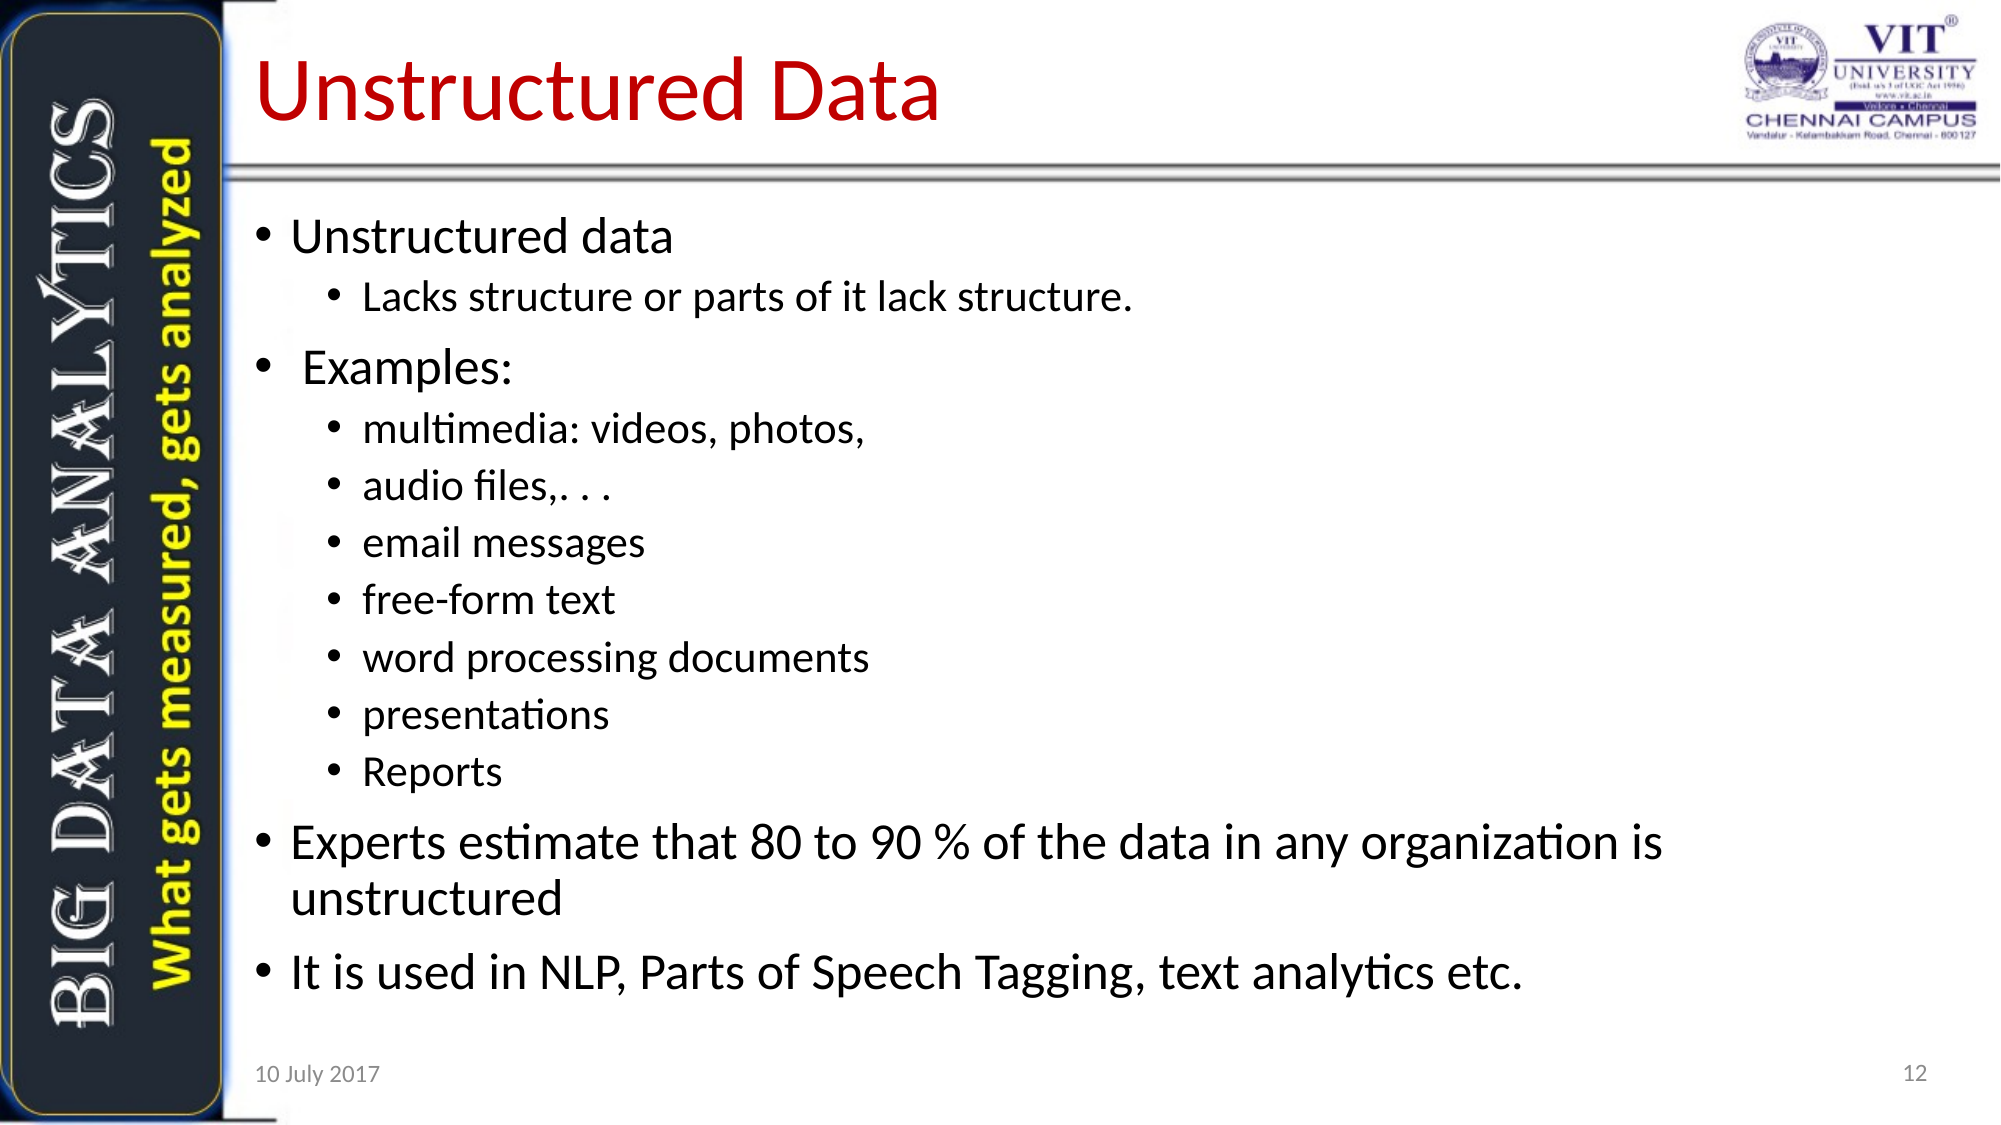

# Unstructured Data
Unstructured data
Lacks structure or parts of it lack structure.
 Examples:
multimedia: videos, photos,
audio files,. . .
email messages
free-form text
word processing documents
presentations
Reports
Experts estimate that 80 to 90 % of the data in any organization is unstructured
It is used in NLP, Parts of Speech Tagging, text analytics etc.
12
10 July 2017